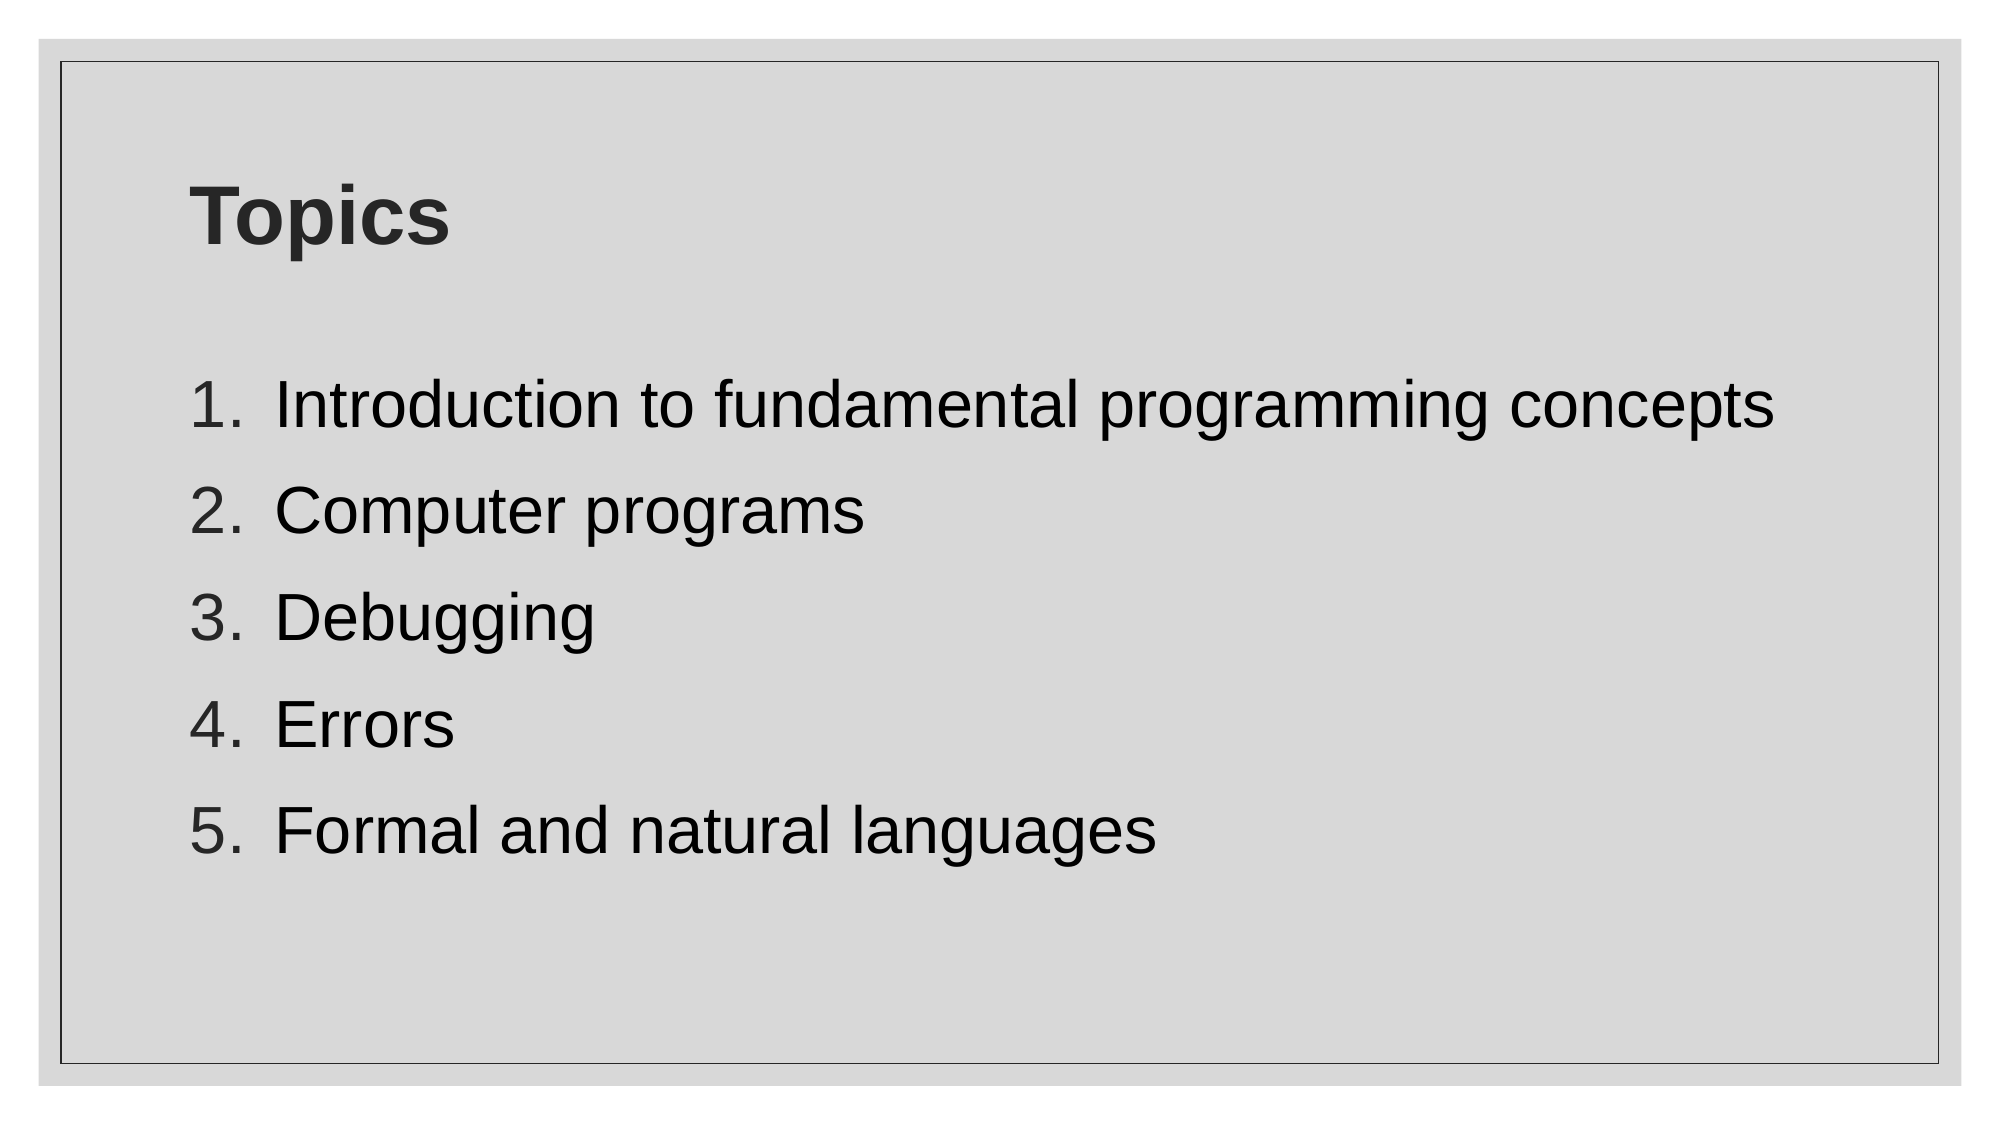

# Topics
Introduction to fundamental programming concepts
Computer programs
Debugging
Errors
Formal and natural languages